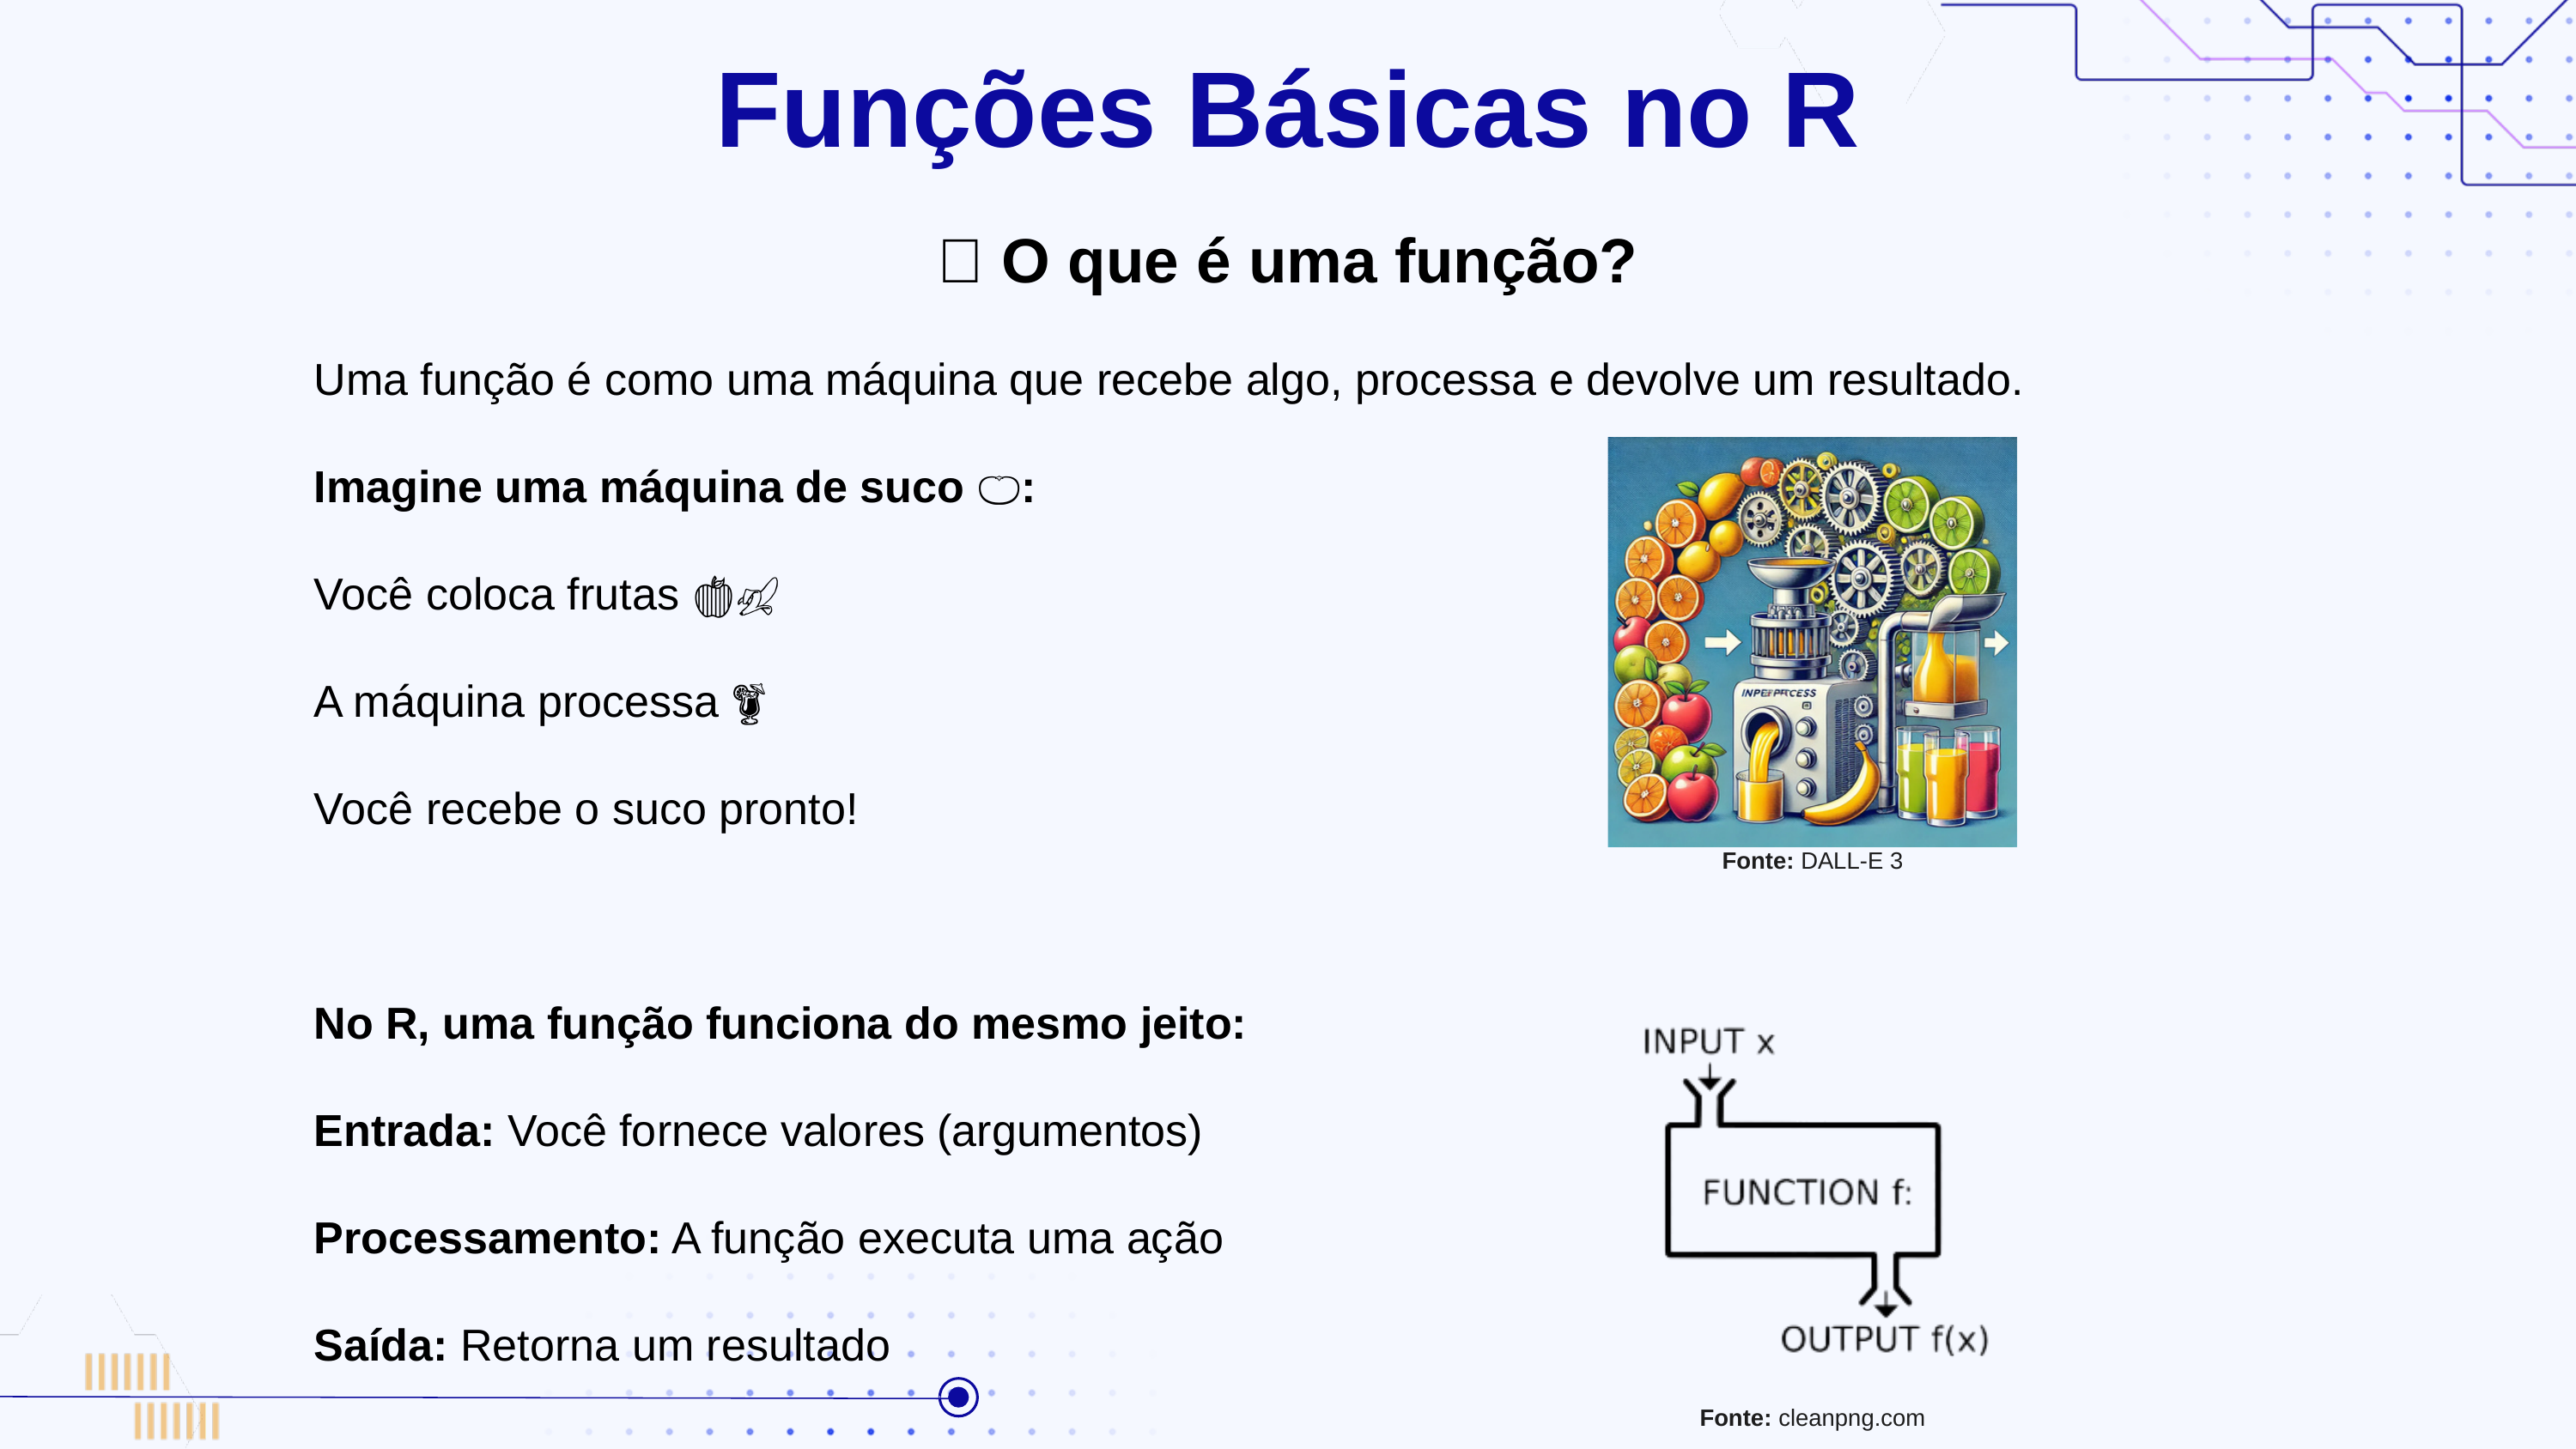

Funções Básicas no R
🧩 O que é uma função?
Uma função é como uma máquina que recebe algo, processa e devolve um resultado.

Imagine uma máquina de suco 🍊:

Você coloca frutas 🍎🍌

A máquina processa 🍹

Você recebe o suco pronto!

No R, uma função funciona do mesmo jeito:

Entrada: Você fornece valores (argumentos)

Processamento: A função executa uma ação

Saída: Retorna um resultado

Fonte: DALL-E 3

Fonte: cleanpng.com